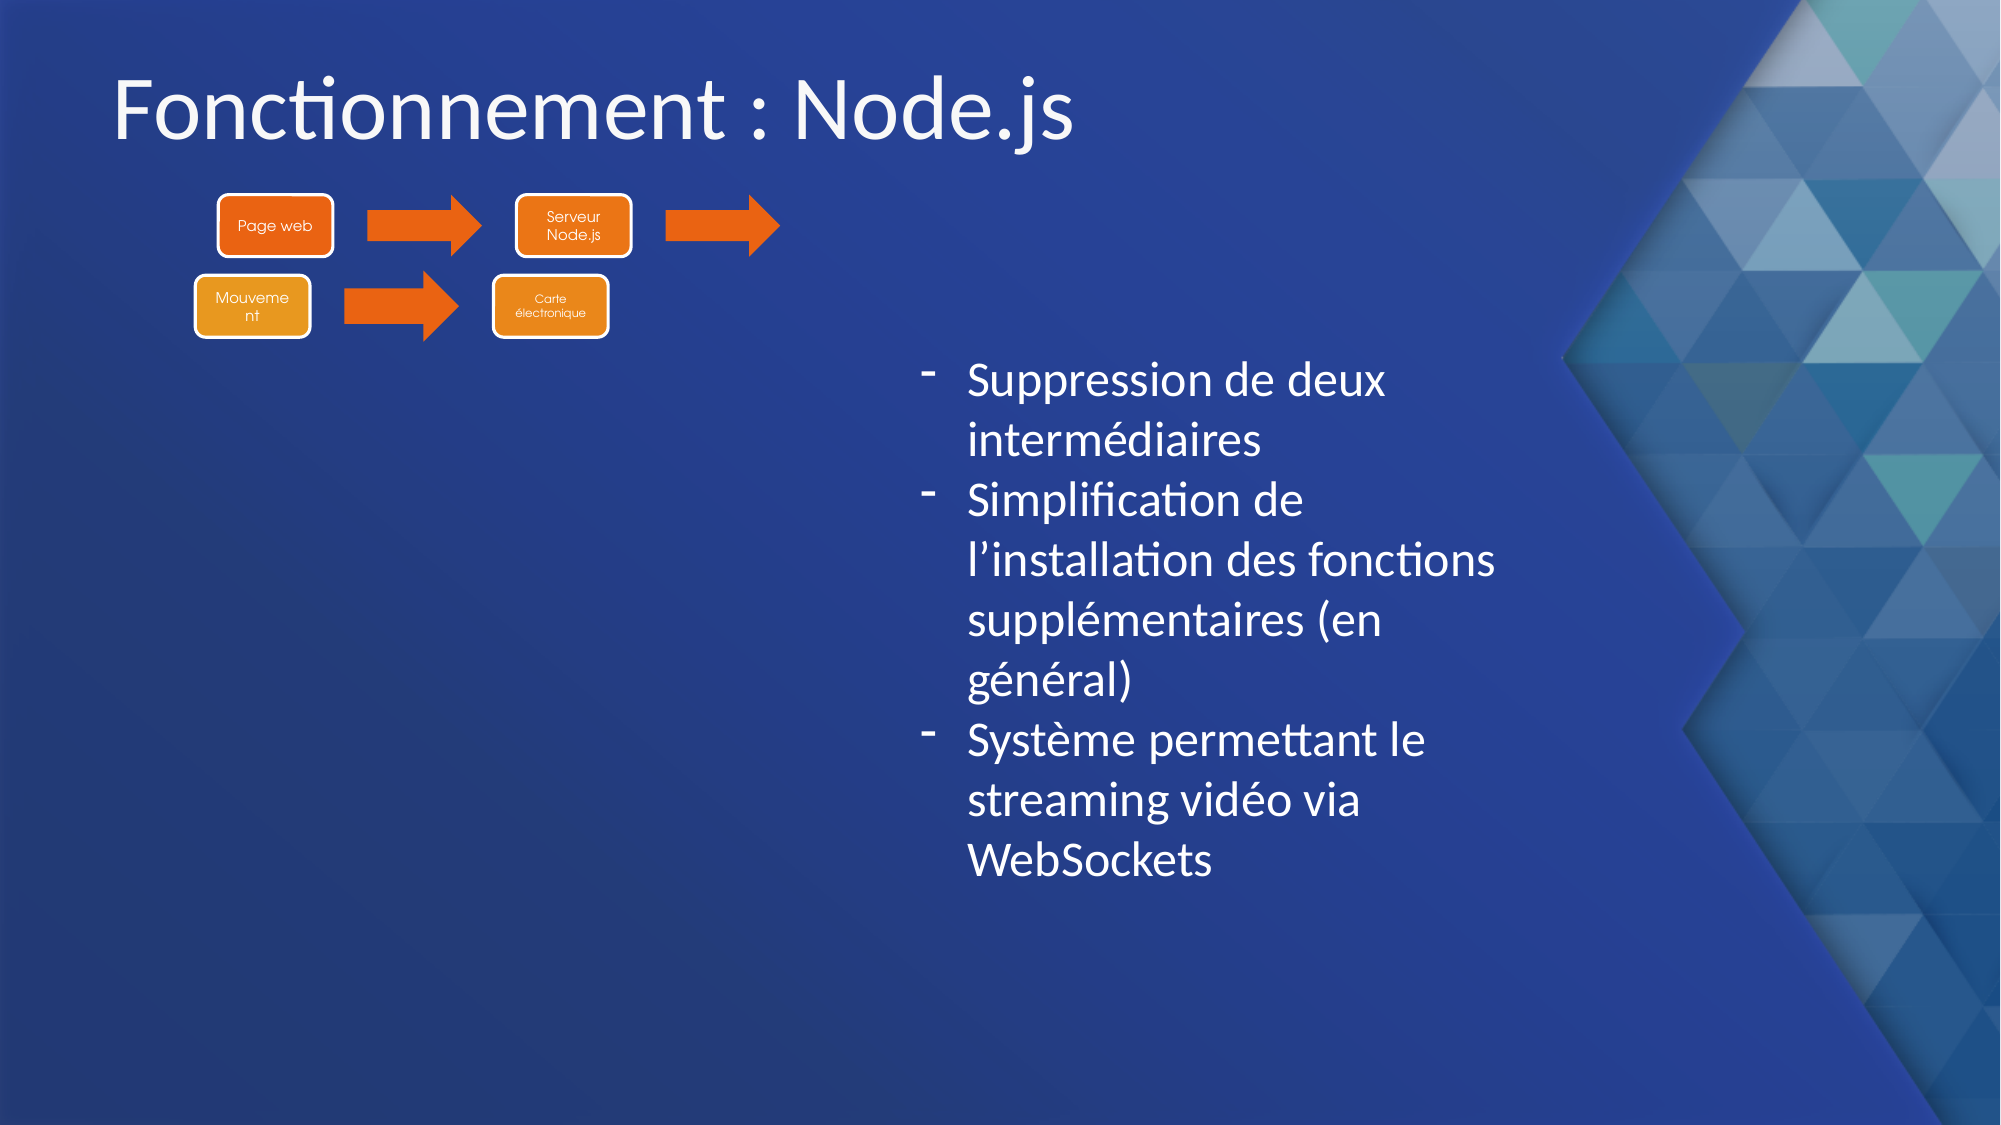

Fonctionnement : Node.js
Page web
Serveur Node.js
Carte électronique
Mouvement
Suppression de deux intermédiaires
Simplification de l’installation des fonctions supplémentaires (en général)
Système permettant le streaming vidéo via WebSockets